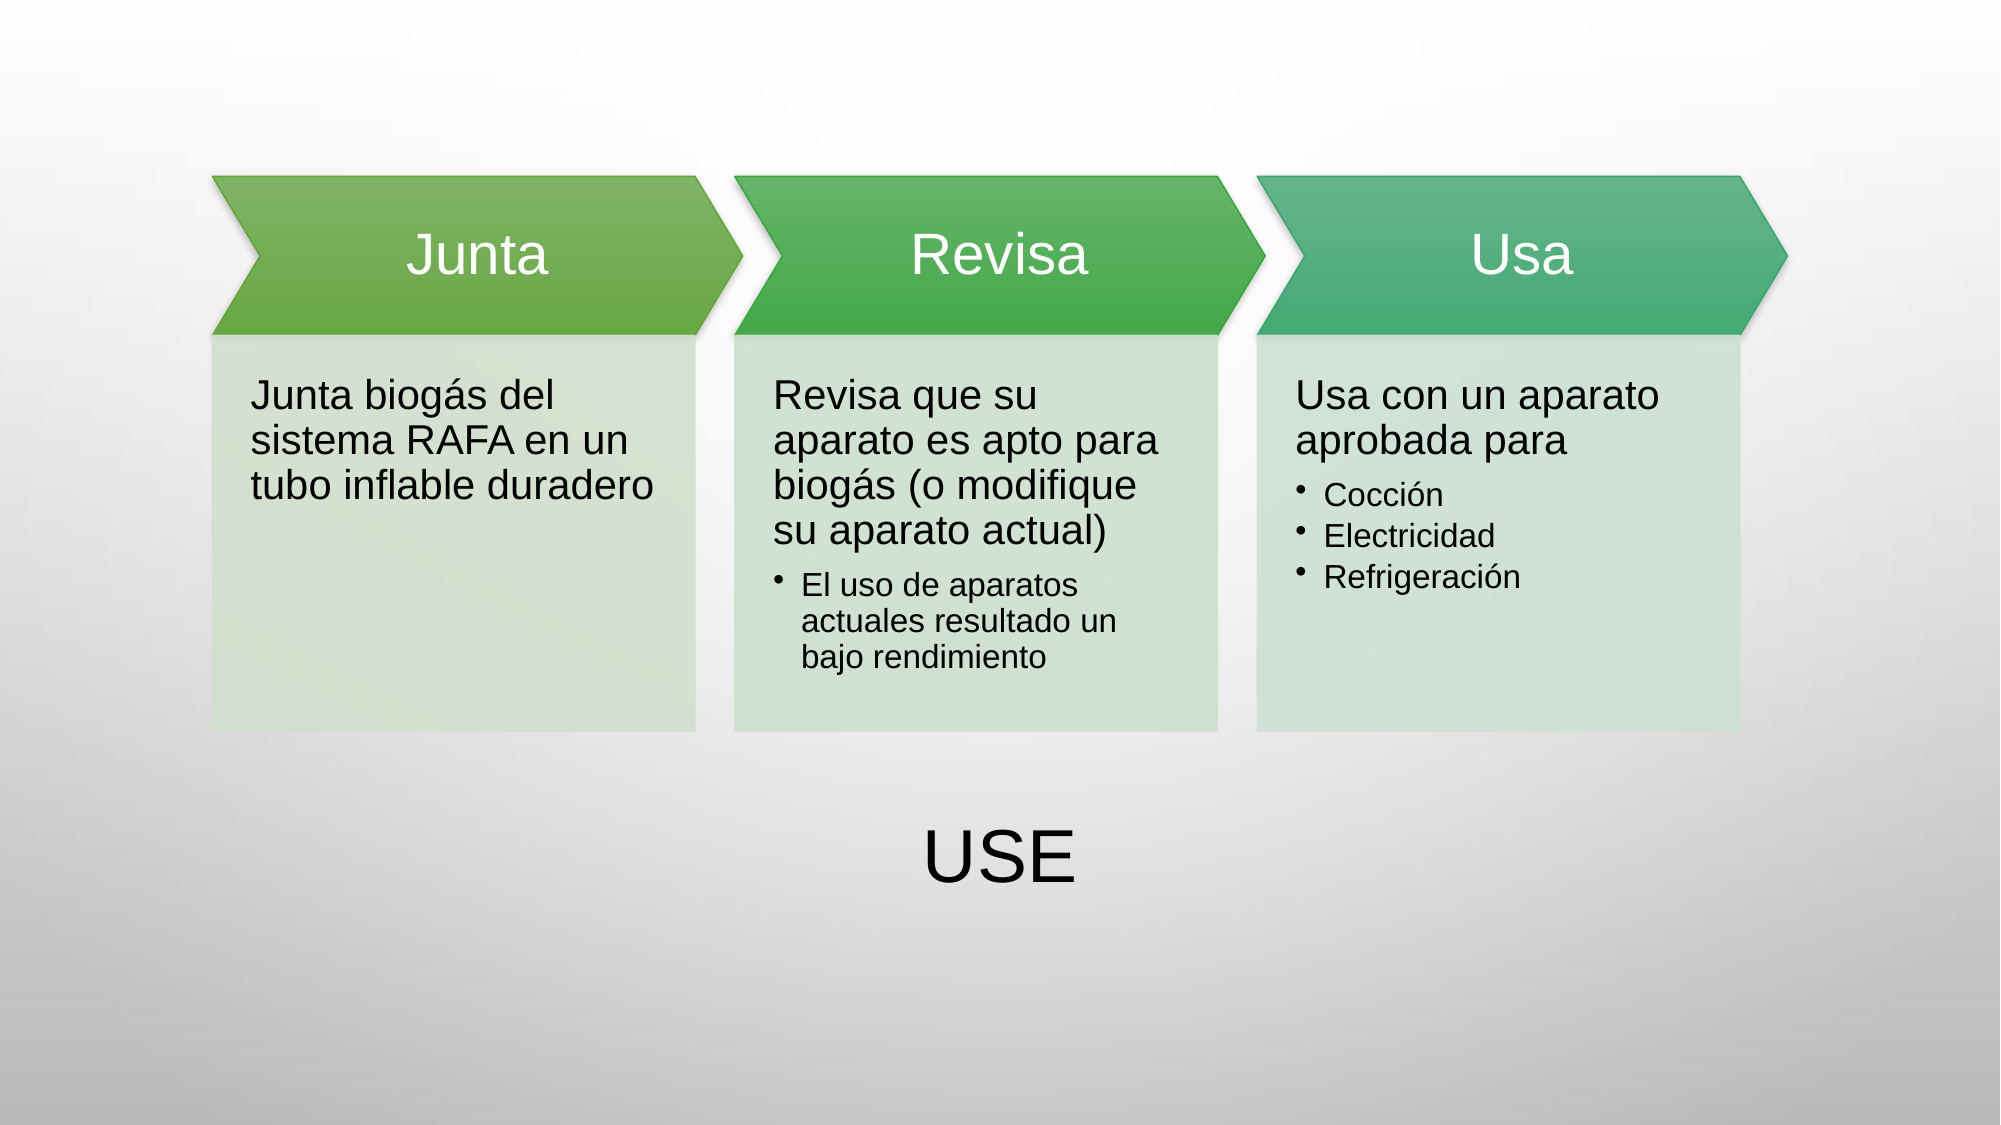

Junta
Junta biogás del sistema RAFA en un tubo inflable duradero
Revisa
Revisa que su aparato es apto para biogás (o modifique su aparato actual)
El uso de aparatos actuales resultado un bajo rendimiento
Usa
Usa con un aparato aprobada para
Cocción
Electricidad
Refrigeración
# Use